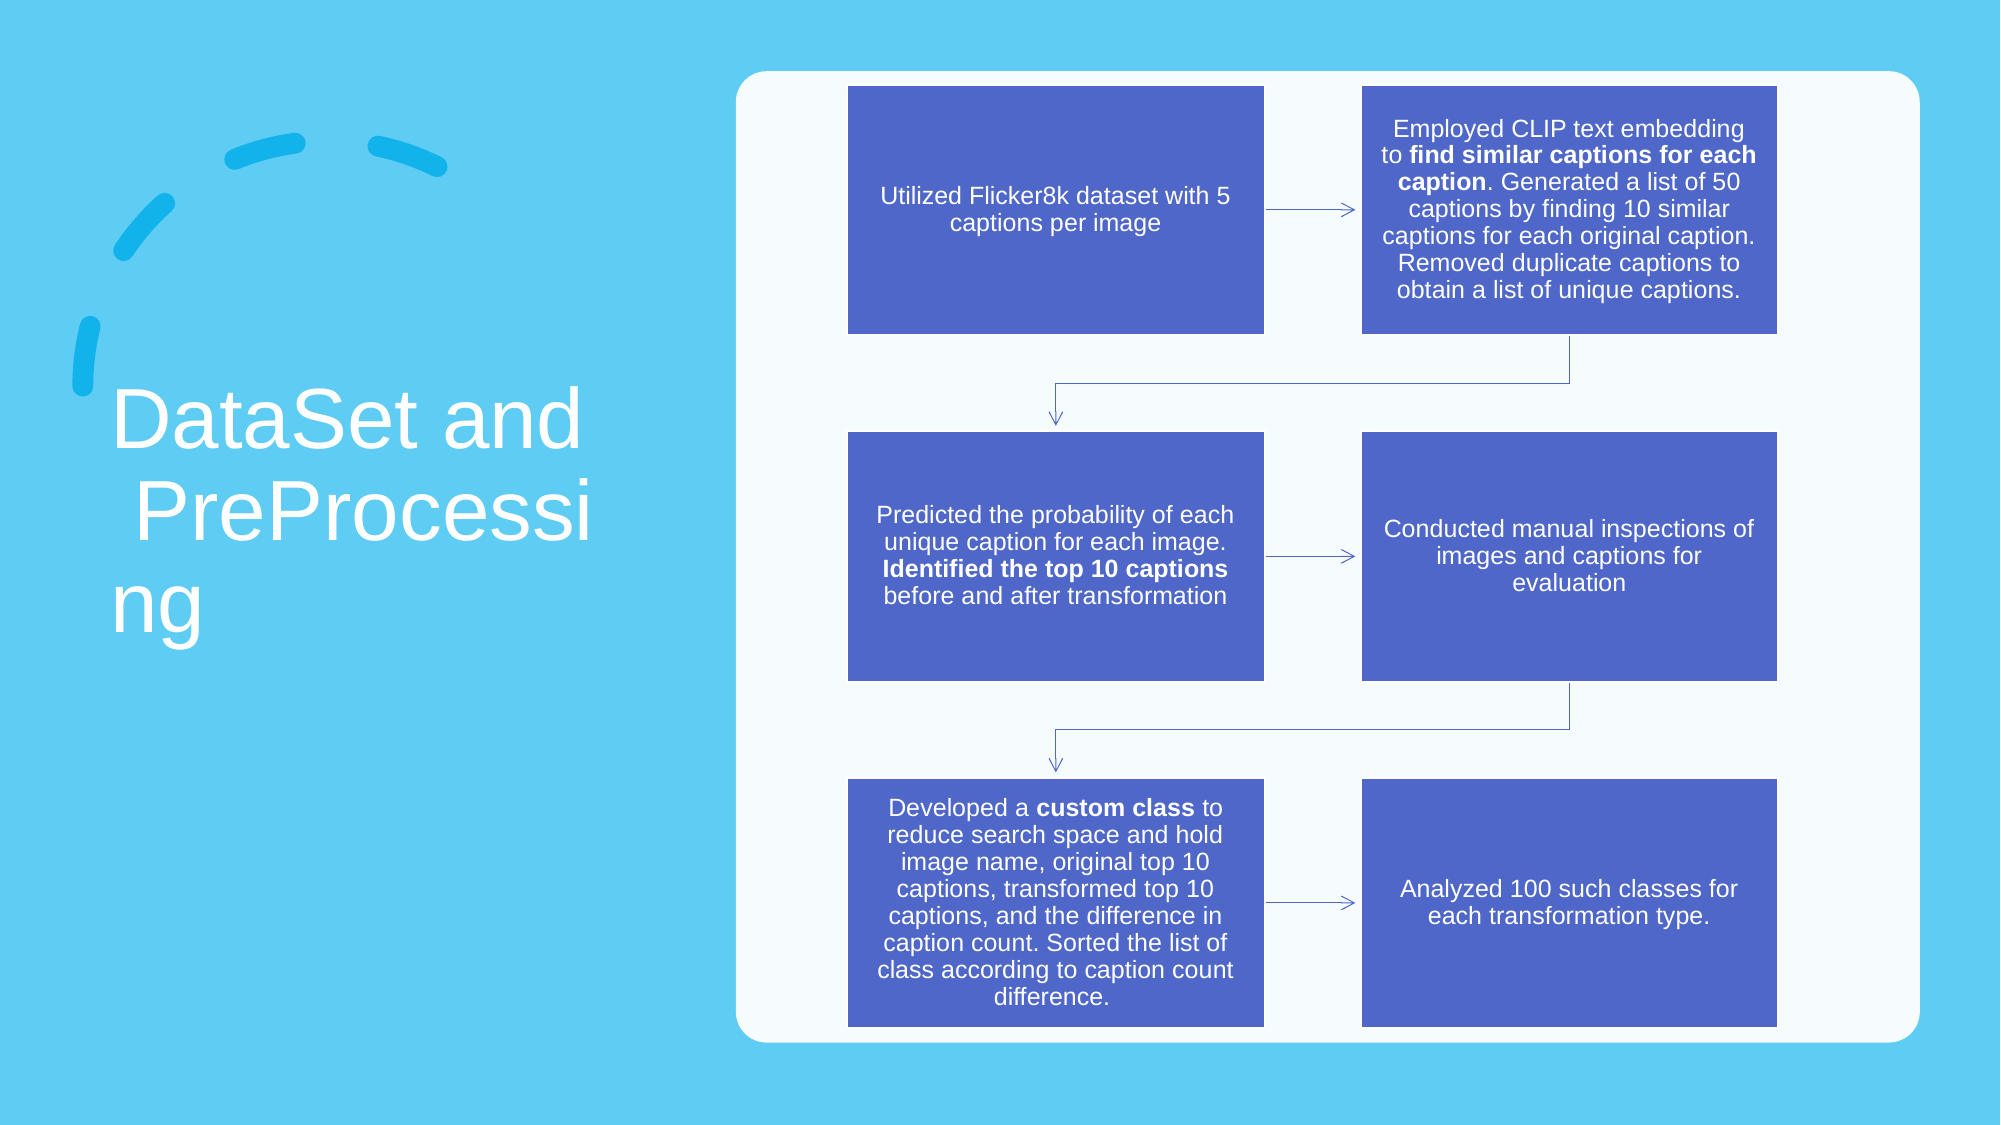

Utilized Flicker8k dataset with 5 captions per image

Employed CLIP text embedding to find similar captions for each caption. Generated a list of 50 captions by finding 10 similar captions for each original caption. Removed duplicate captions to obtain a list of unique captions.

Predicted the probability of each unique caption for each image. Identified the top 10 captions before and after transformation

Conducted manual inspections of images and captions for evaluation

Developed a custom class to reduce search space and hold image name, original top 10 captions, transformed top 10 captions, and the difference in caption count. Sorted the list of class according to caption count difference.
Analyzed 100 such classes for each transformation type.
# DataSet and PreProcessing